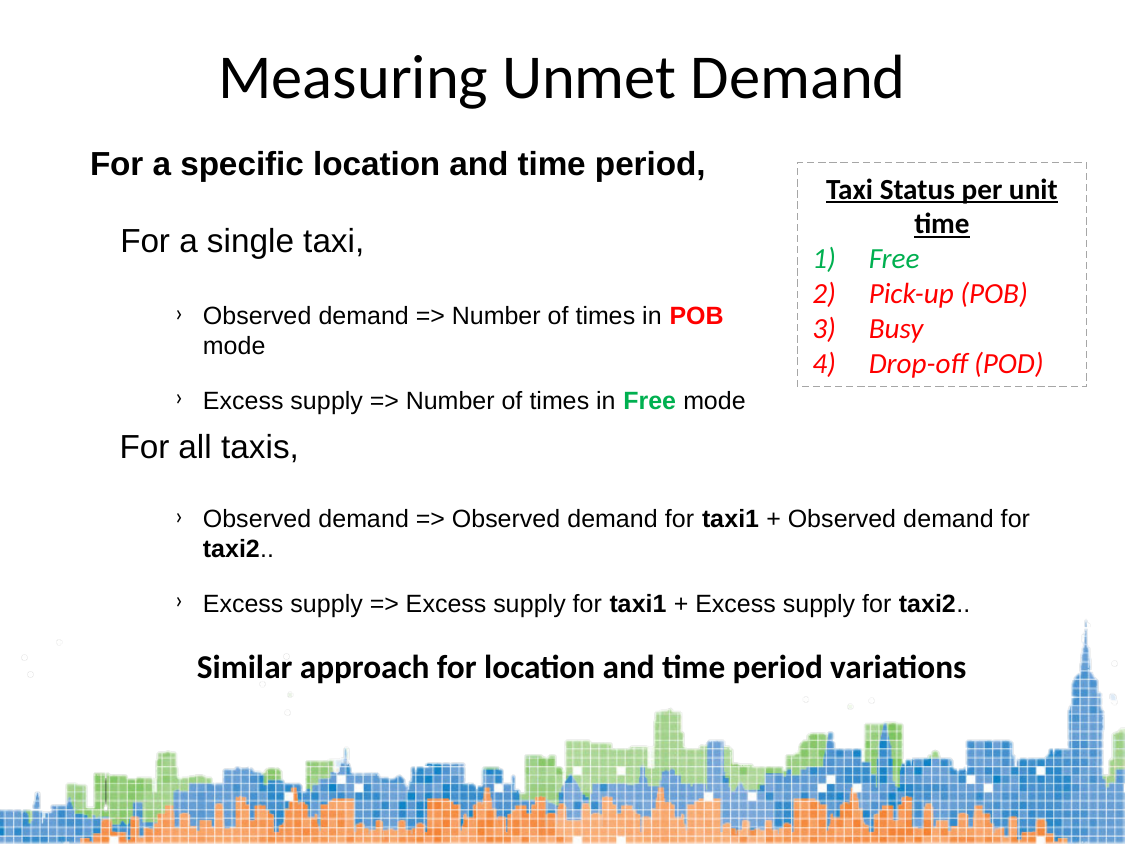

Measuring Unmet Demand
For a specific location and time period,
Taxi Status per unit time
Free
Pick-up (POB)
Busy
Drop-off (POD)
For a single taxi,
Observed demand => Number of times in POB mode
Excess supply => Number of times in Free mode
For all taxis,
Observed demand => Observed demand for taxi1 + Observed demand for taxi2..
Excess supply => Excess supply for taxi1 + Excess supply for taxi2..
Similar approach for location and time period variations